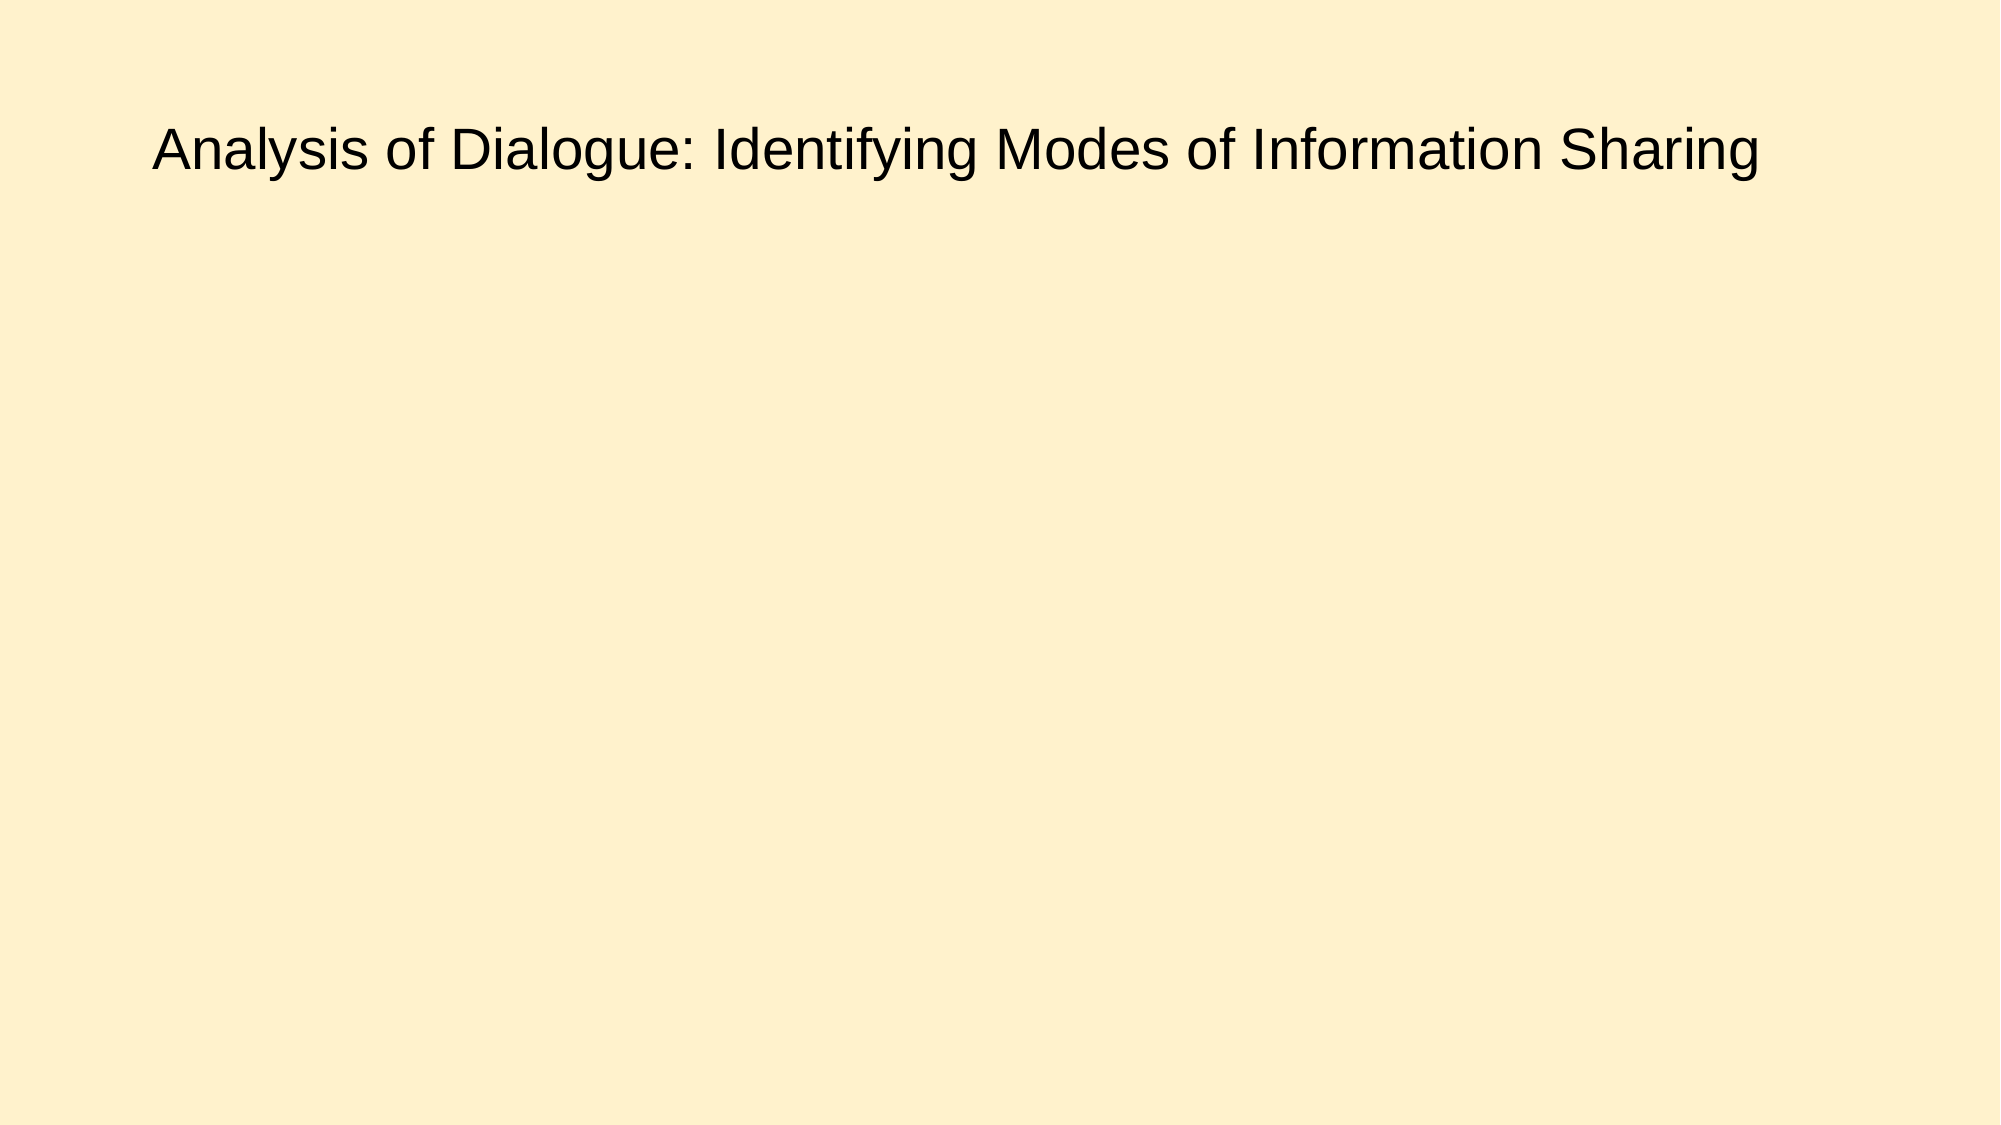

# Analysis of Dialogue: Identifying Modes of Information Sharing